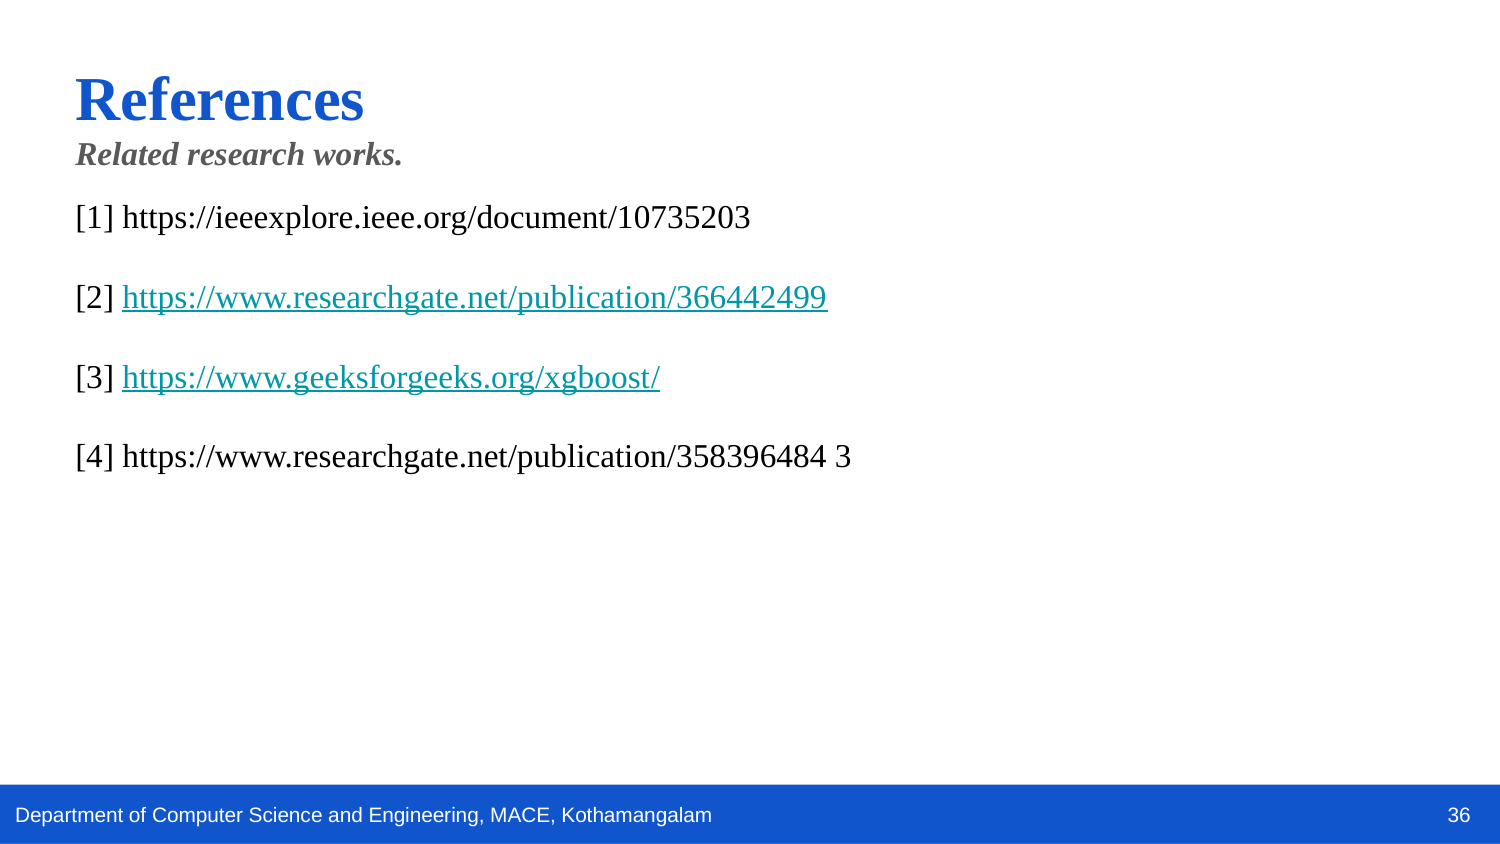

References
Related research works.
[1] https://ieeexplore.ieee.org/document/10735203

[2] https://www.researchgate.net/publication/366442499

[3] https://www.geeksforgeeks.org/xgboost/

[4] https://www.researchgate.net/publication/358396484 3
36